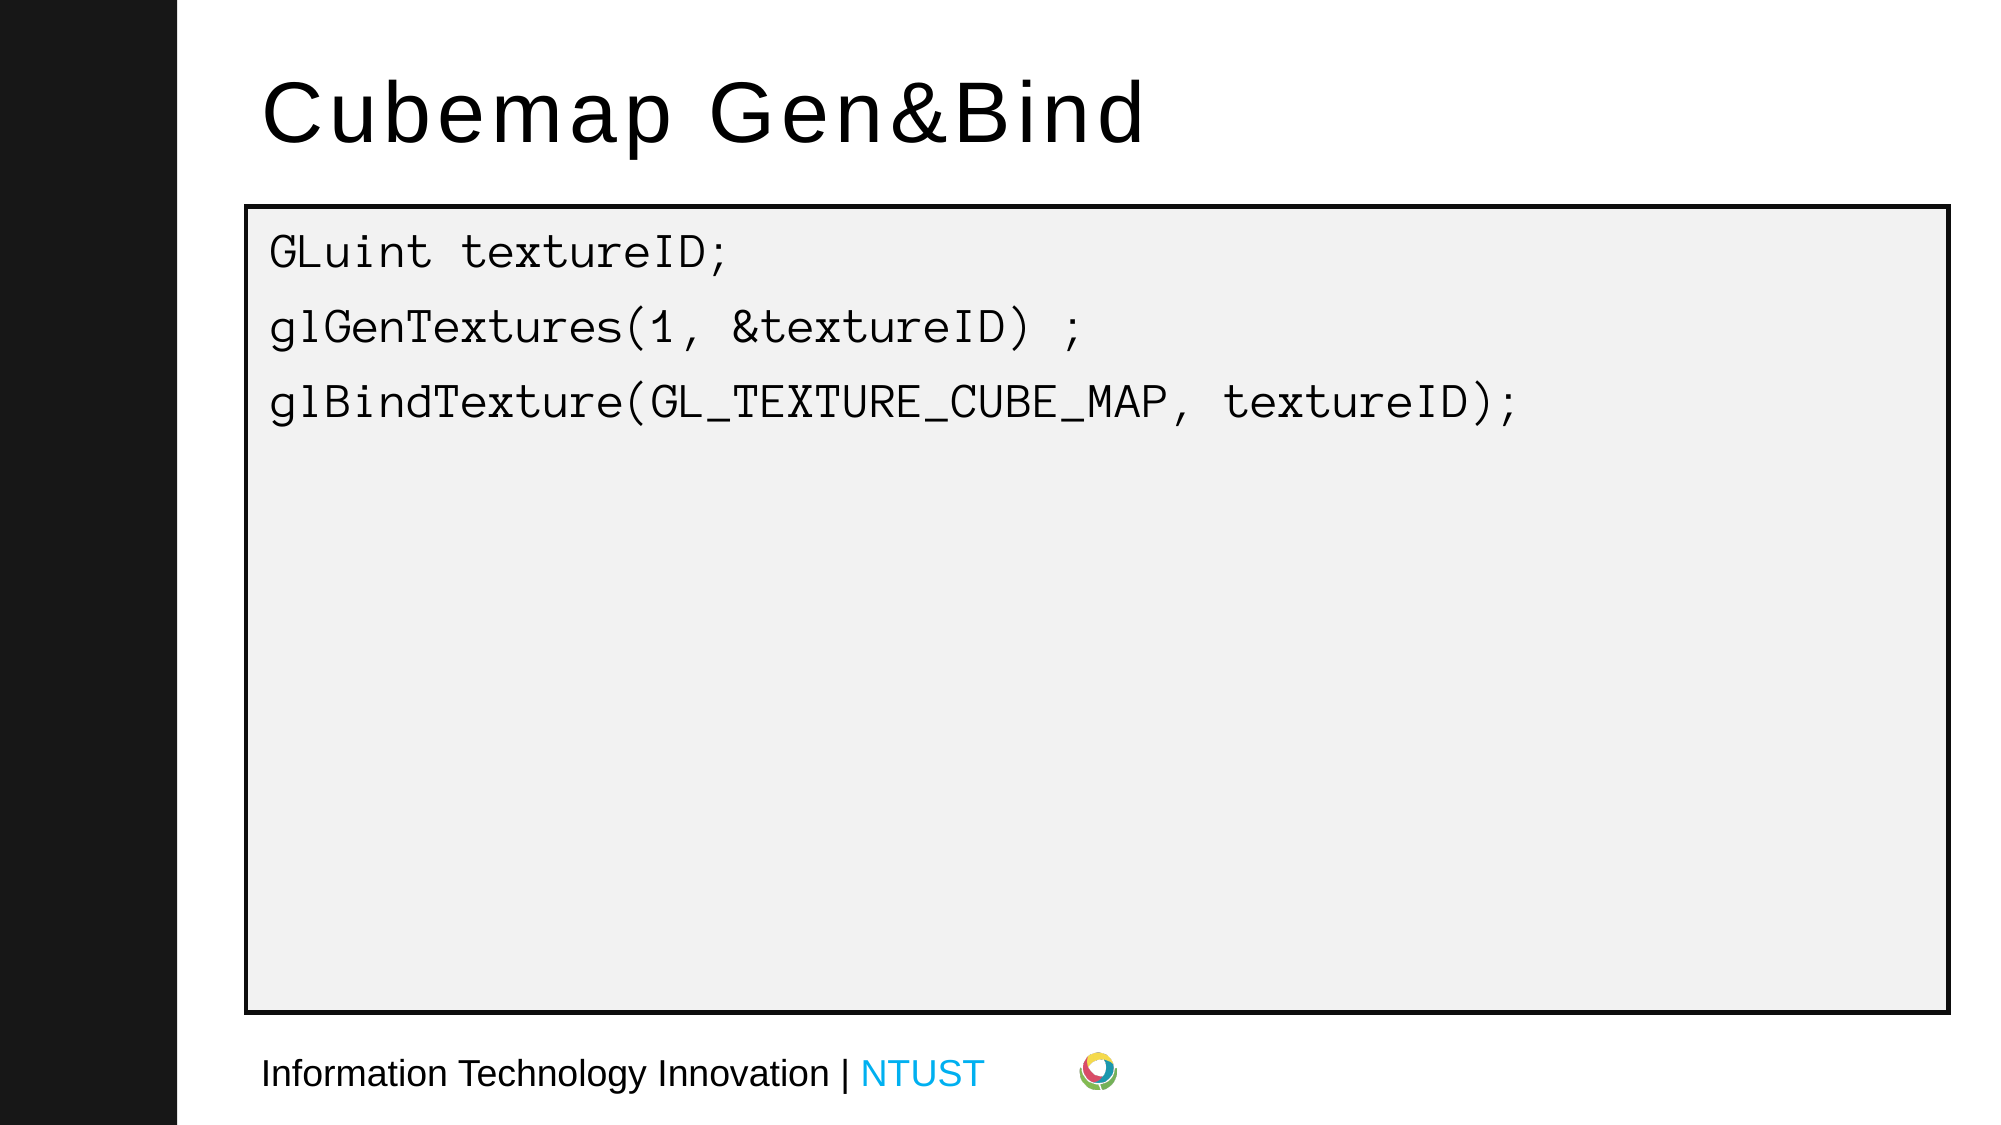

# Cubemap Gen&Bind
GLuint textureID;
glGenTextures(1, &textureID) ;
glBindTexture(GL_TEXTURE_CUBE_MAP, textureID);